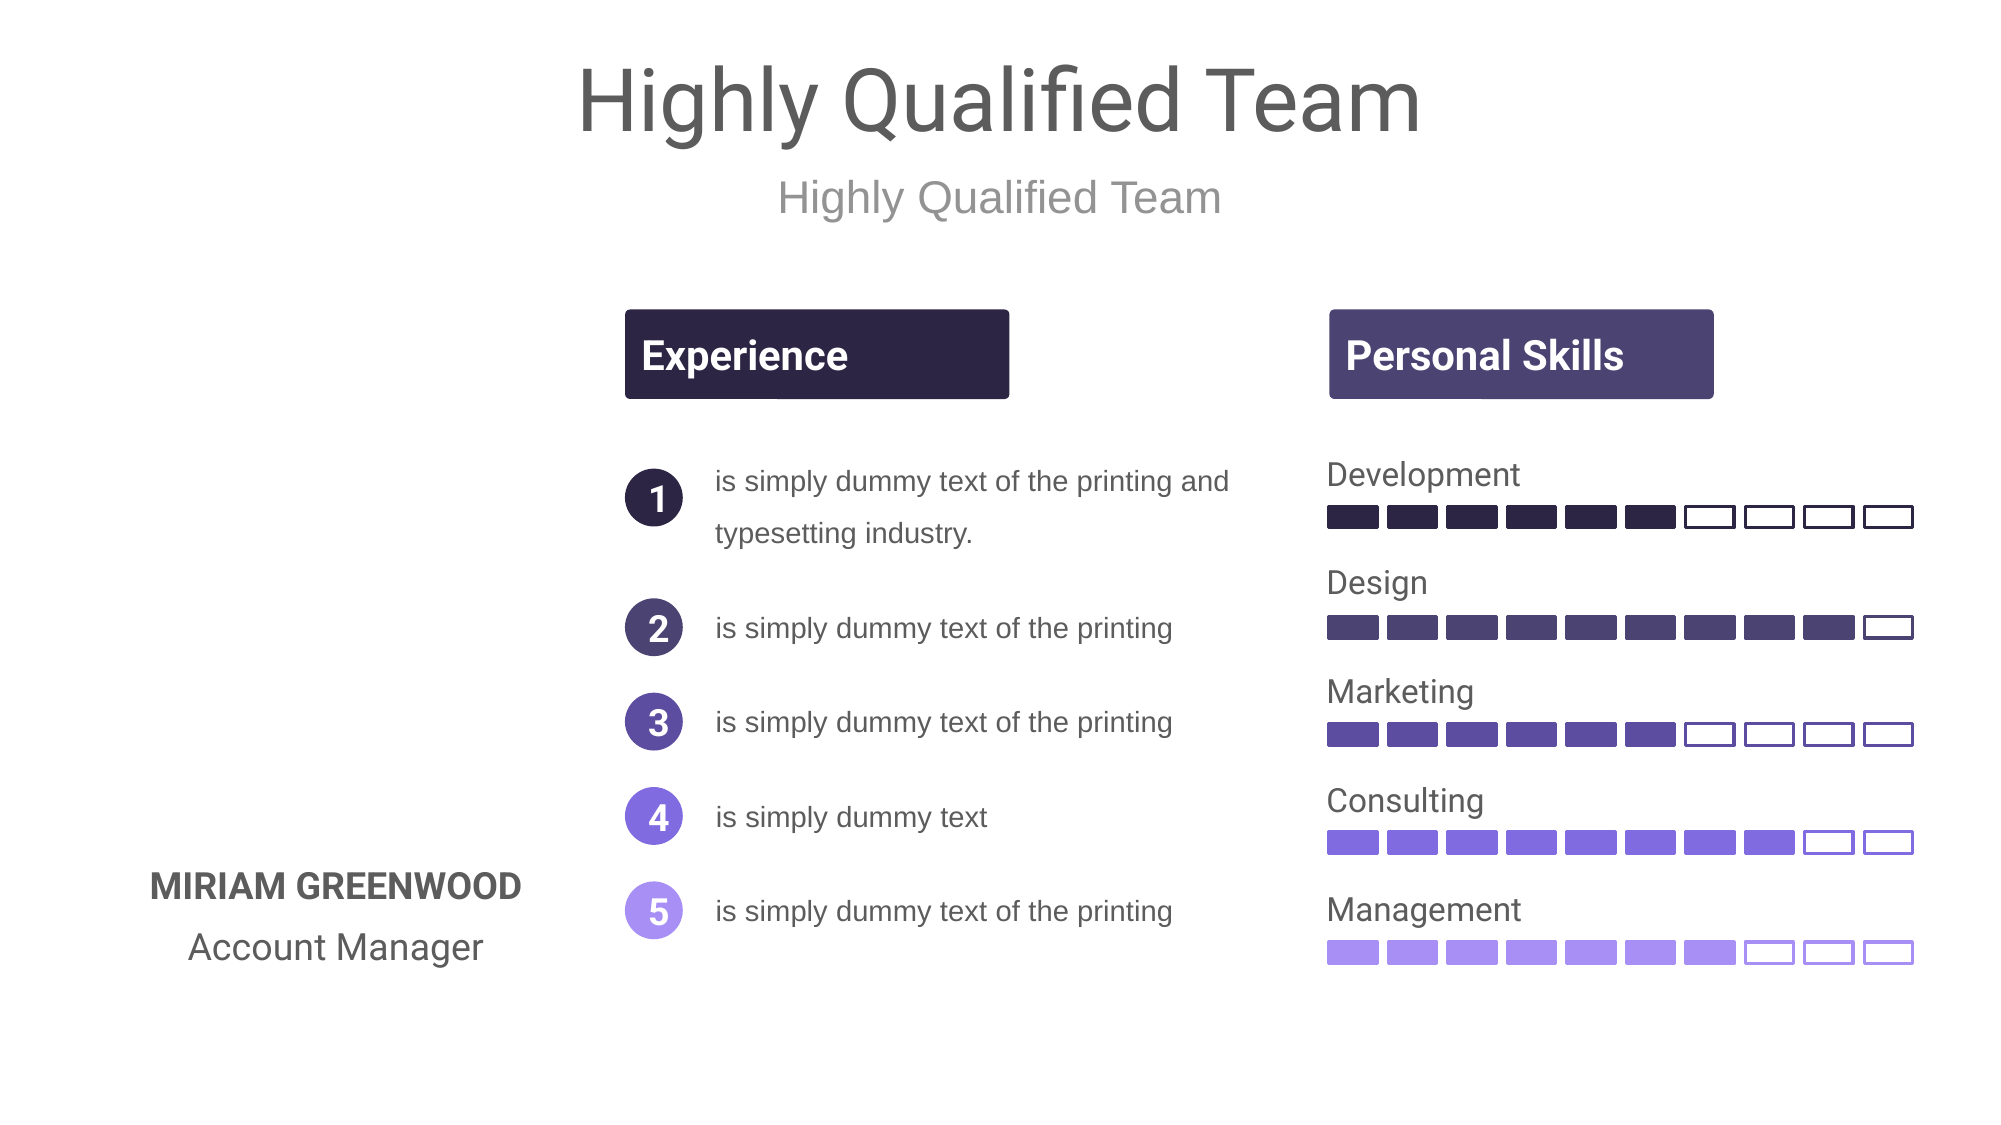

# Highly Qualified Team
Highly Qualified Team
Experience
Personal Skills

is simply dummy text of the printing and typesetting industry.
Development
1

Design
2
is simply dummy text of the printing

Marketing
3
is simply dummy text of the printing

Consulting
4
is simply dummy text

MIRIAM GREENWOOD
Management
5
is simply dummy text of the printing
Account Manager